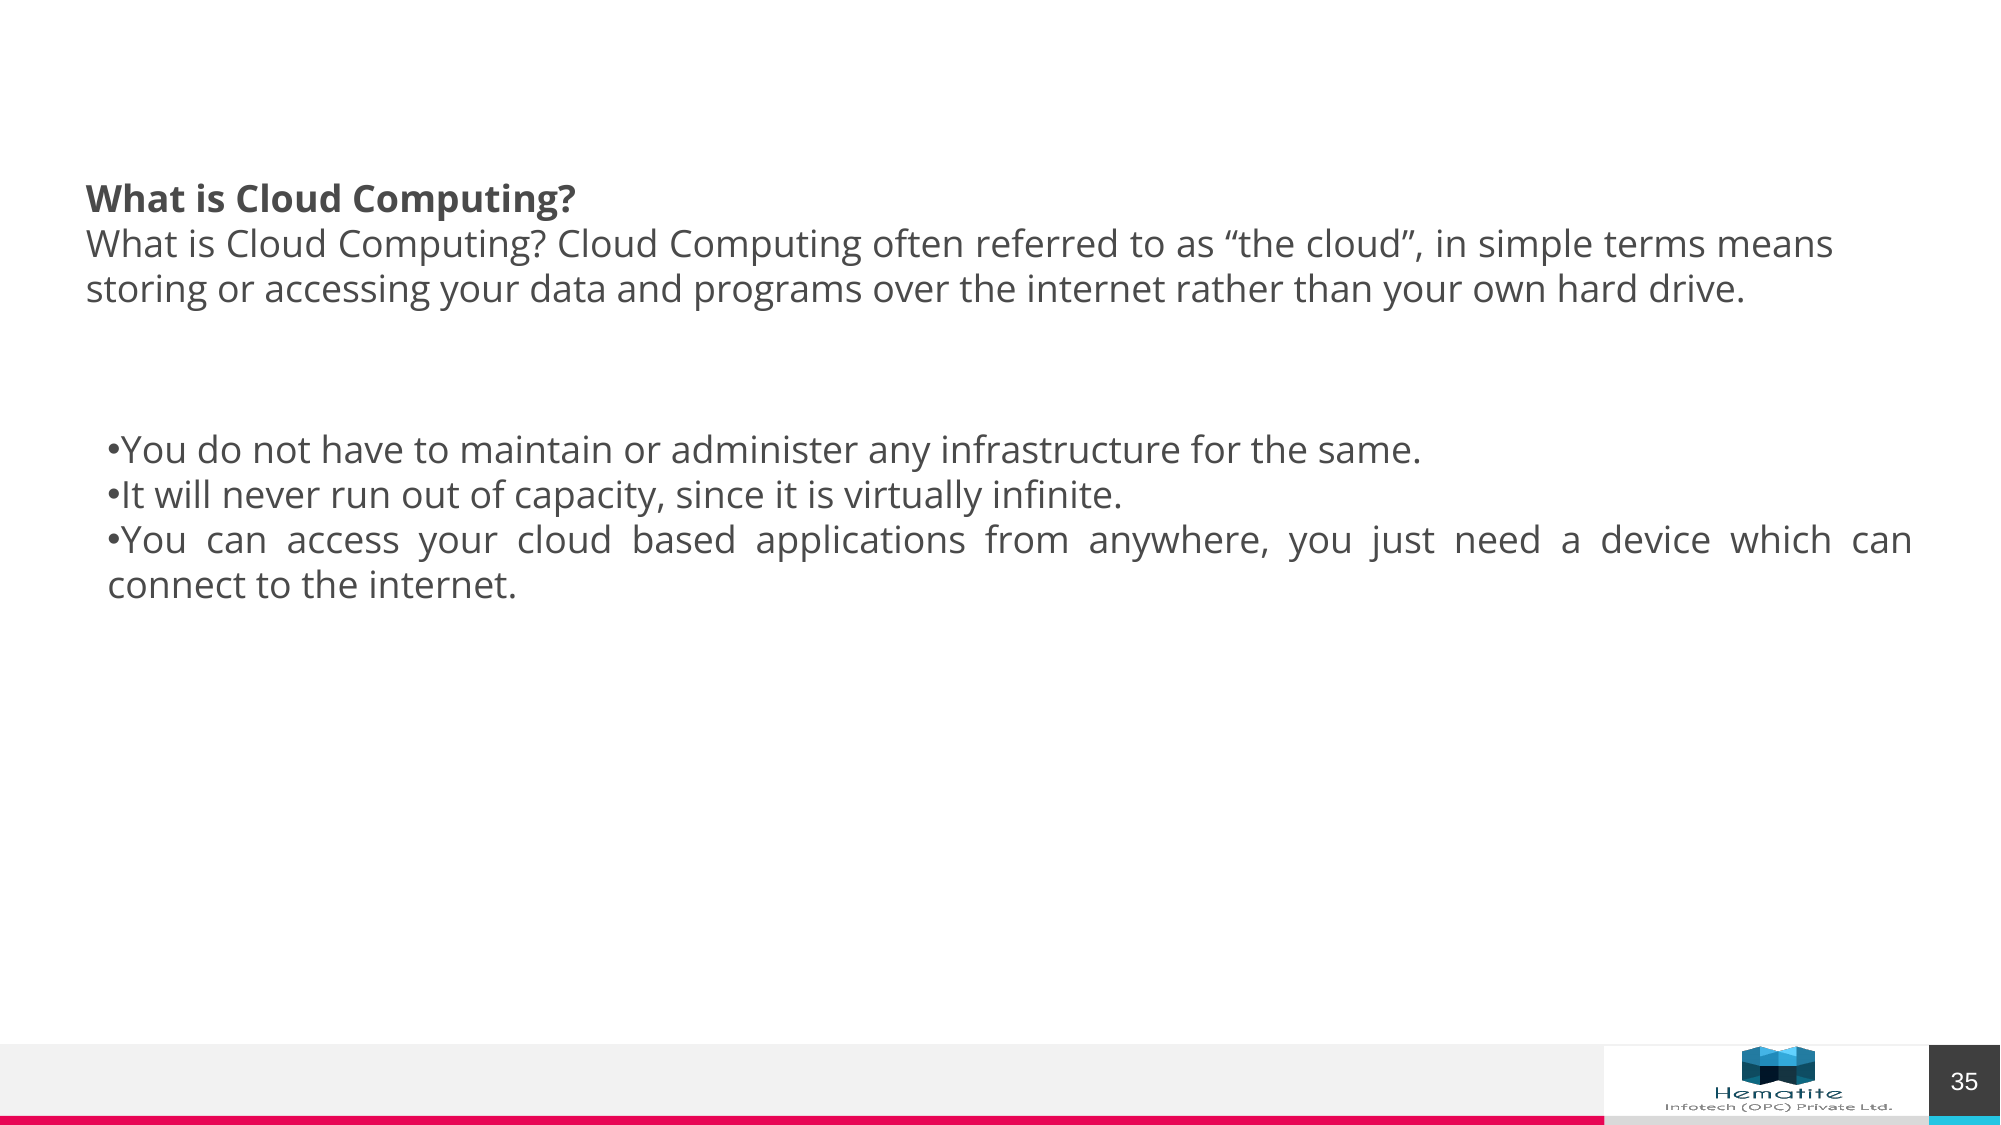

What is Cloud Computing?
What is Cloud Computing? Cloud Computing often referred to as “the cloud”, in simple terms means storing or accessing your data and programs over the internet rather than your own hard drive.
You do not have to maintain or administer any infrastructure for the same.
It will never run out of capacity, since it is virtually infinite.
You can access your cloud based applications from anywhere, you just need a device which can connect to the internet.
35